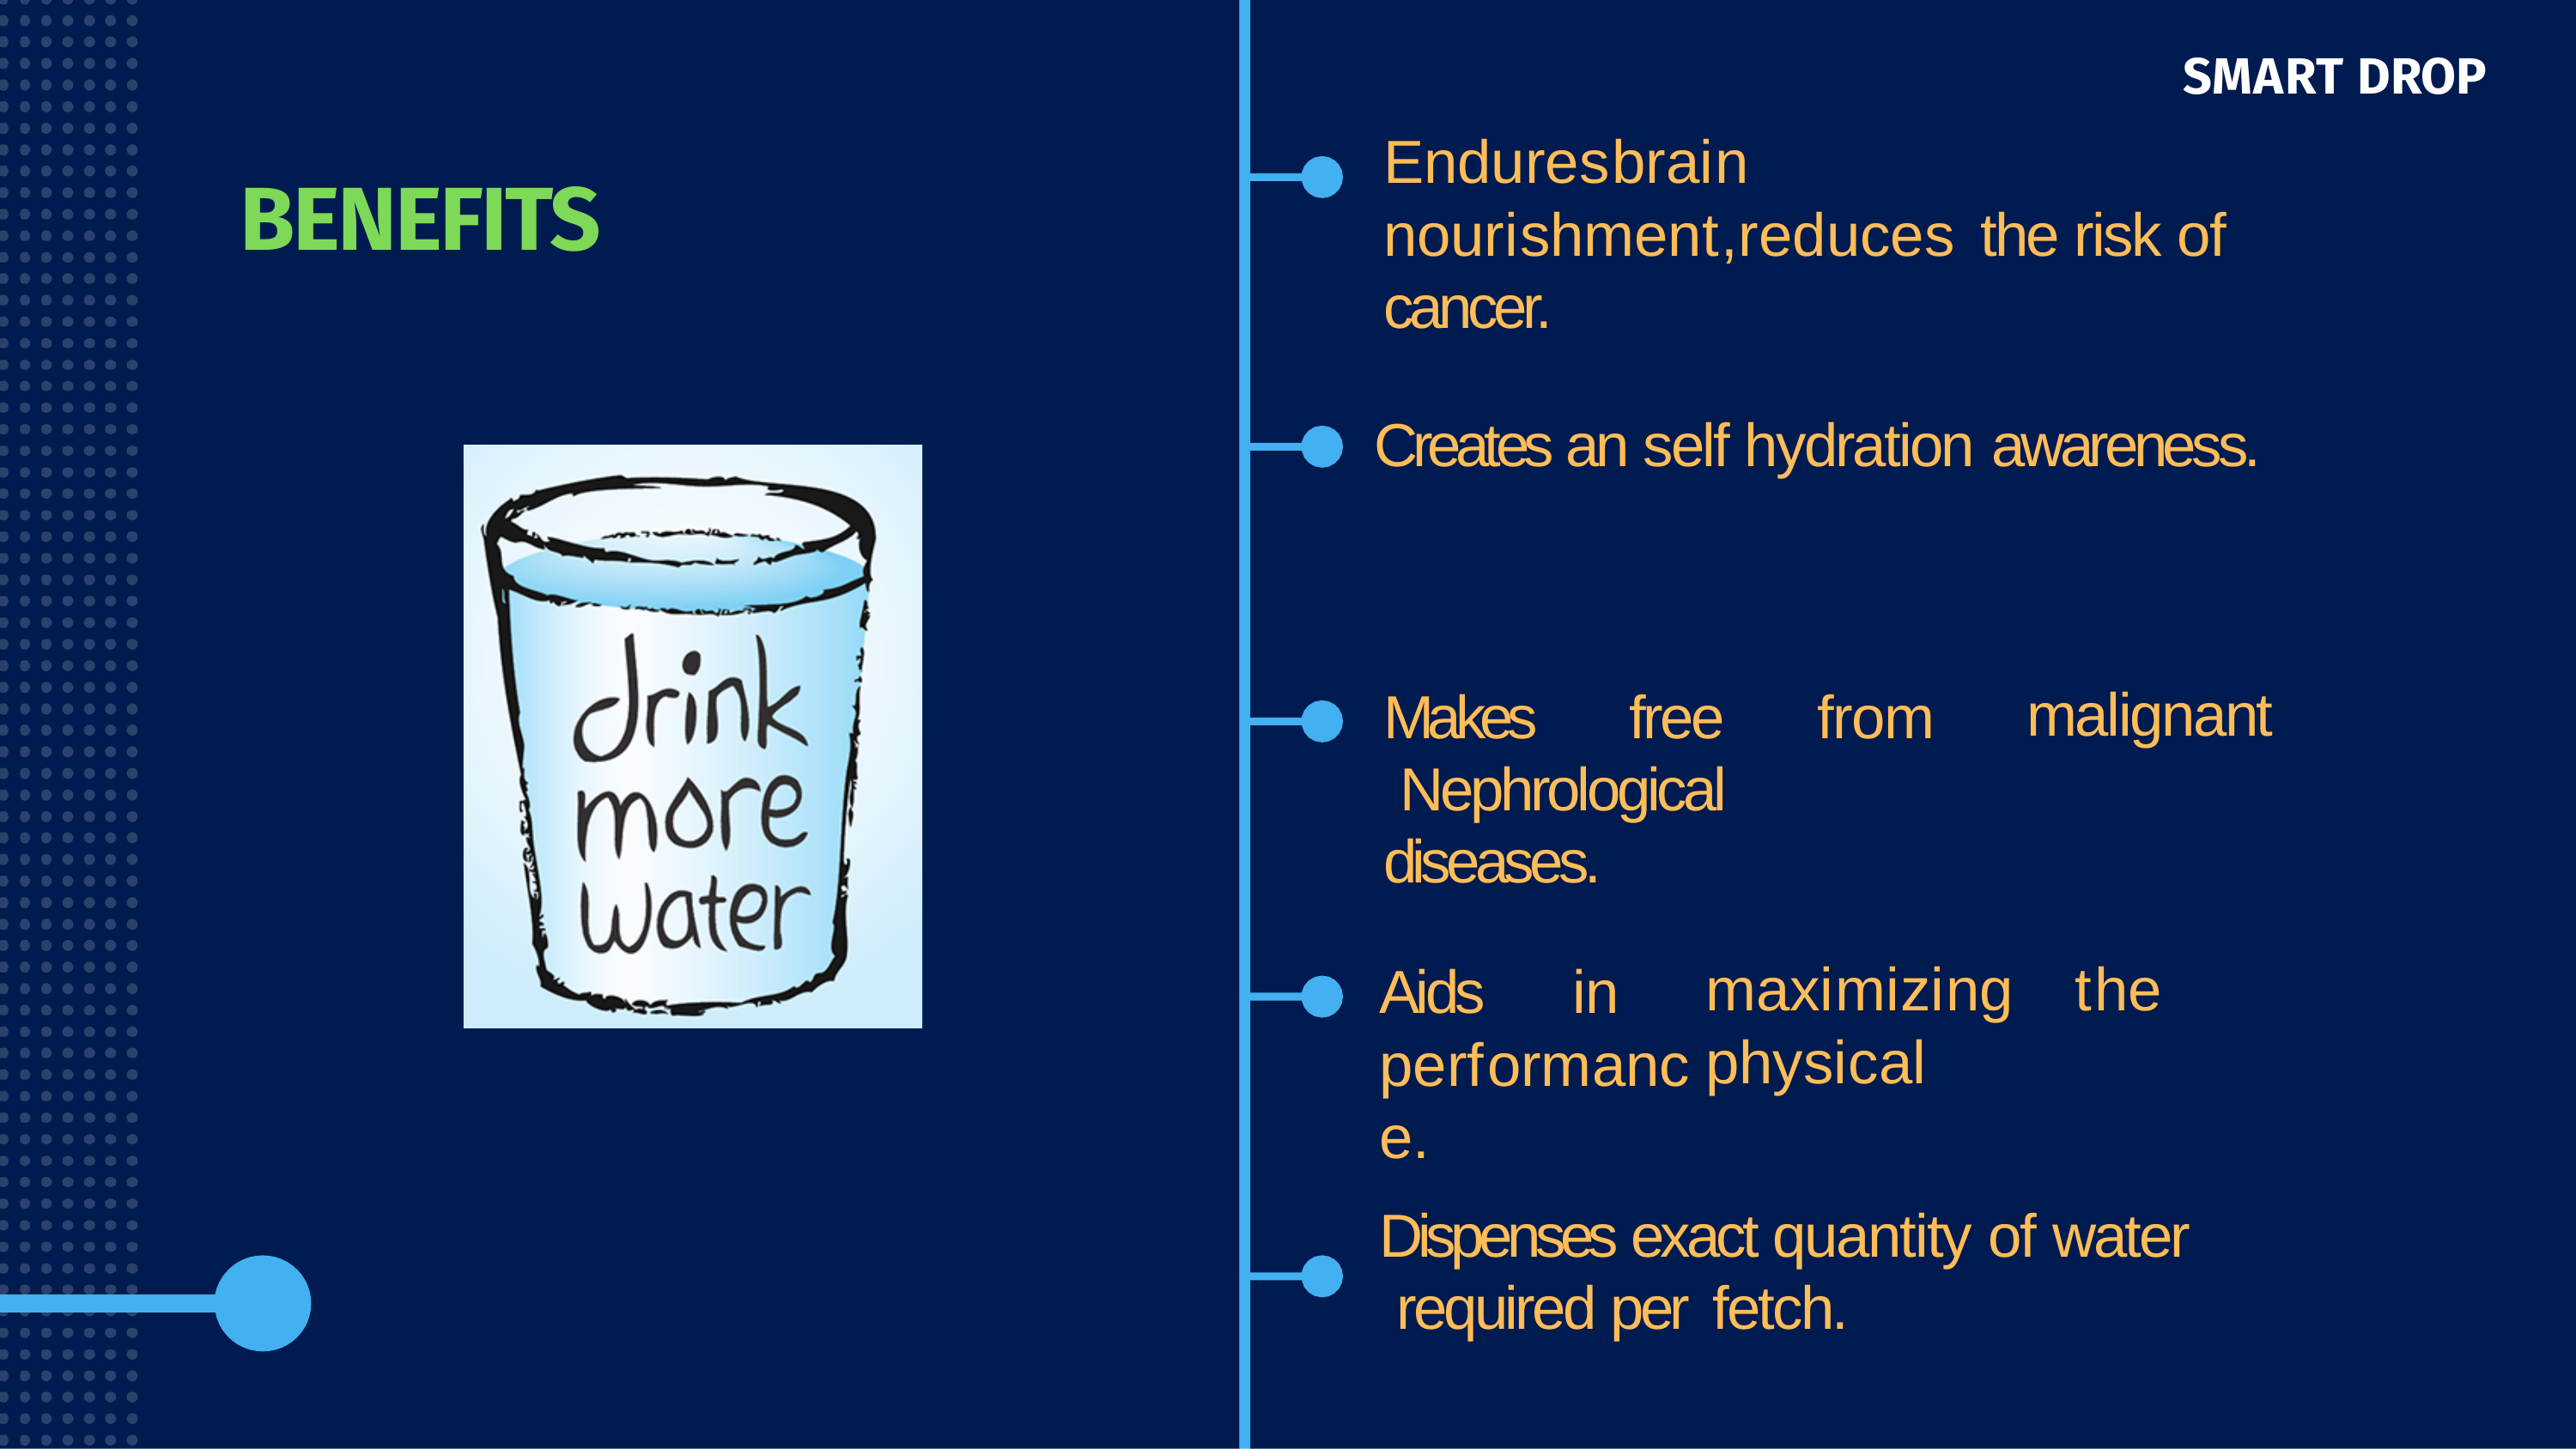

SMART DROP
# Endures	brain	nourishment,reduces  the risk of cancer.

BENEFITS
Creates an self hydration awareness.

Makes	free	from  Nephrological diseases.
malignant

Aids	in  performance.
maximizing	the	physical

Dispenses exact quantity of water  required per fetch.